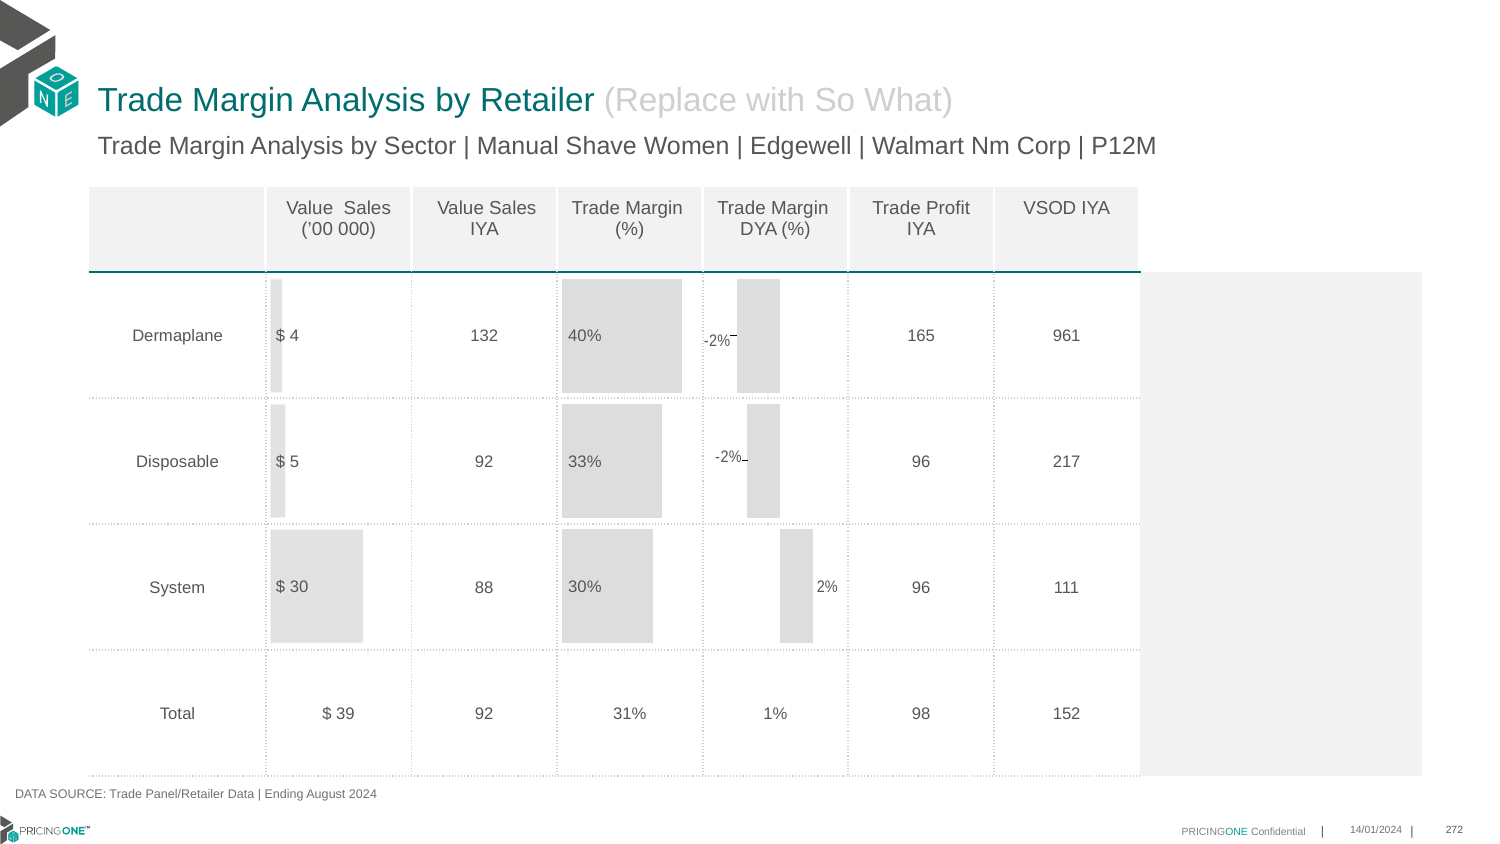

# Trade Margin Analysis by Retailer (Replace with So What)
Trade Margin Analysis by Sector | Manual Shave Women | Edgewell | Walmart Nm Corp | P12M
|  | Value Sales (’00 000) | Value Sales IYA | Trade Margin (%) | Trade Margin DYA (%) | Trade Profit IYA | VSOD IYA |  |
| --- | --- | --- | --- | --- | --- | --- | --- |
| Dermaplane |  | 132 |  |  | 165 | 961 |  |
| Disposable |  | 92 |  |  | 96 | 217 |  |
| System |  | 88 |  |  | 96 | 111 |  |
| Total | $ 39 | 92 | 31% | 1% | 98 | 152 |  |

### Chart

| Category | Trade Margin DYA |
|---|---|
| Dermaplane | -0.023306330262821584 |
| Disposable | -0.017497621111398687 |
| System | 0.01829880376780585 |
|  | None |

### Chart

| Category | Trade Margin % |
|---|---|
| Dermaplane | 0.39949560802294054 |
| Disposable | 0.3335710711499758 |
| System | 0.30422945618618263 |
|  | None |

### Chart

| Category | Value Sales |
|---|---|
| Dermaplane | 4.0 |
| Disposable | 5.0 |
| System | 30.0 |
|  | None |
DATA SOURCE: Trade Panel/Retailer Data | Ending August 2024

14/01/2024
272